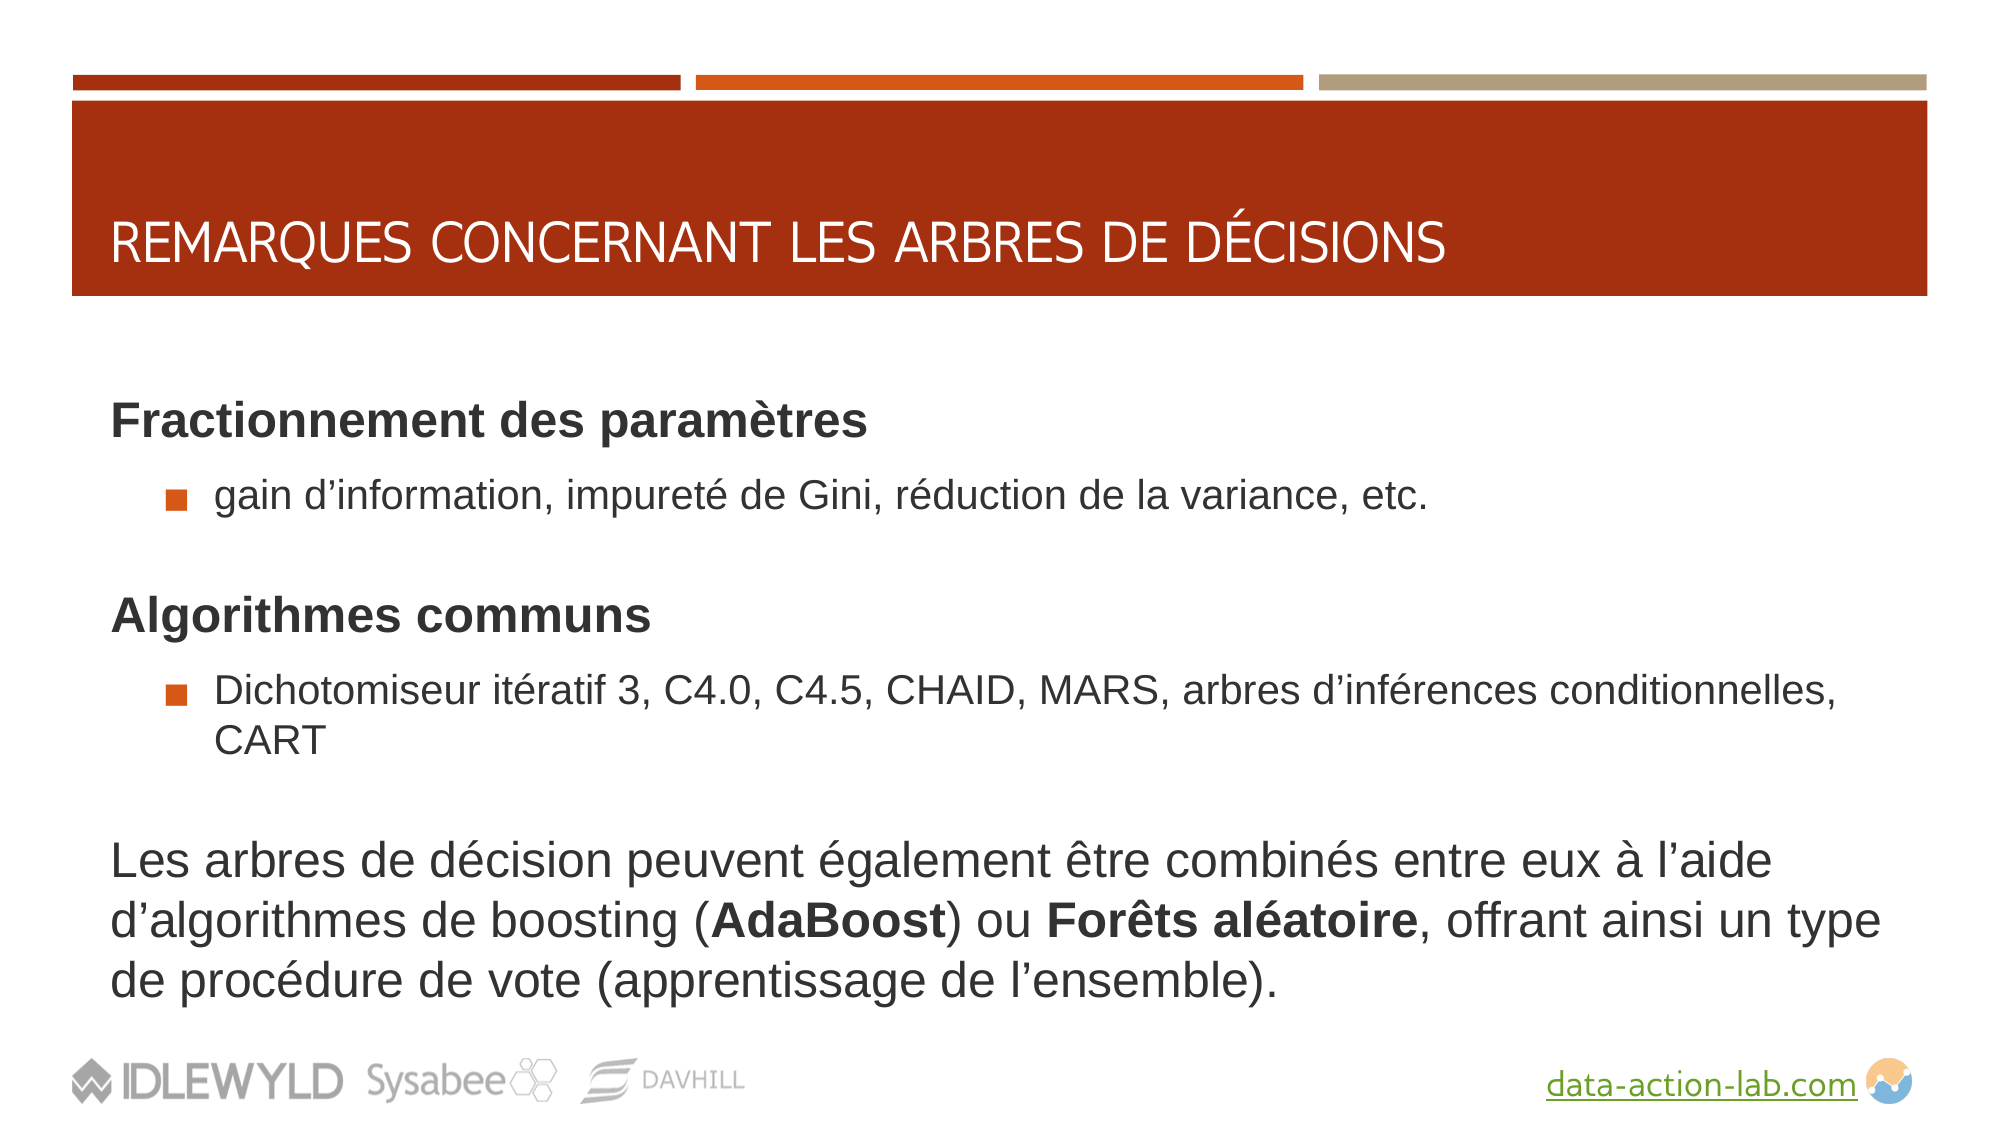

# REMARQUES CONCERNANT LES ARBRES DE DÉCISIONS
Fractionnement des paramètres
gain d’information, impureté de Gini, réduction de la variance, etc.

Algorithmes communs
Dichotomiseur itératif 3, C4.0, C4.5, CHAID, MARS, arbres d’inférences conditionnelles, CART

Les arbres de décision peuvent également être combinés entre eux à l’aide d’algorithmes de boosting (AdaBoost) ou Forêts aléatoire, offrant ainsi un type de procédure de vote (apprentissage de l’ensemble).